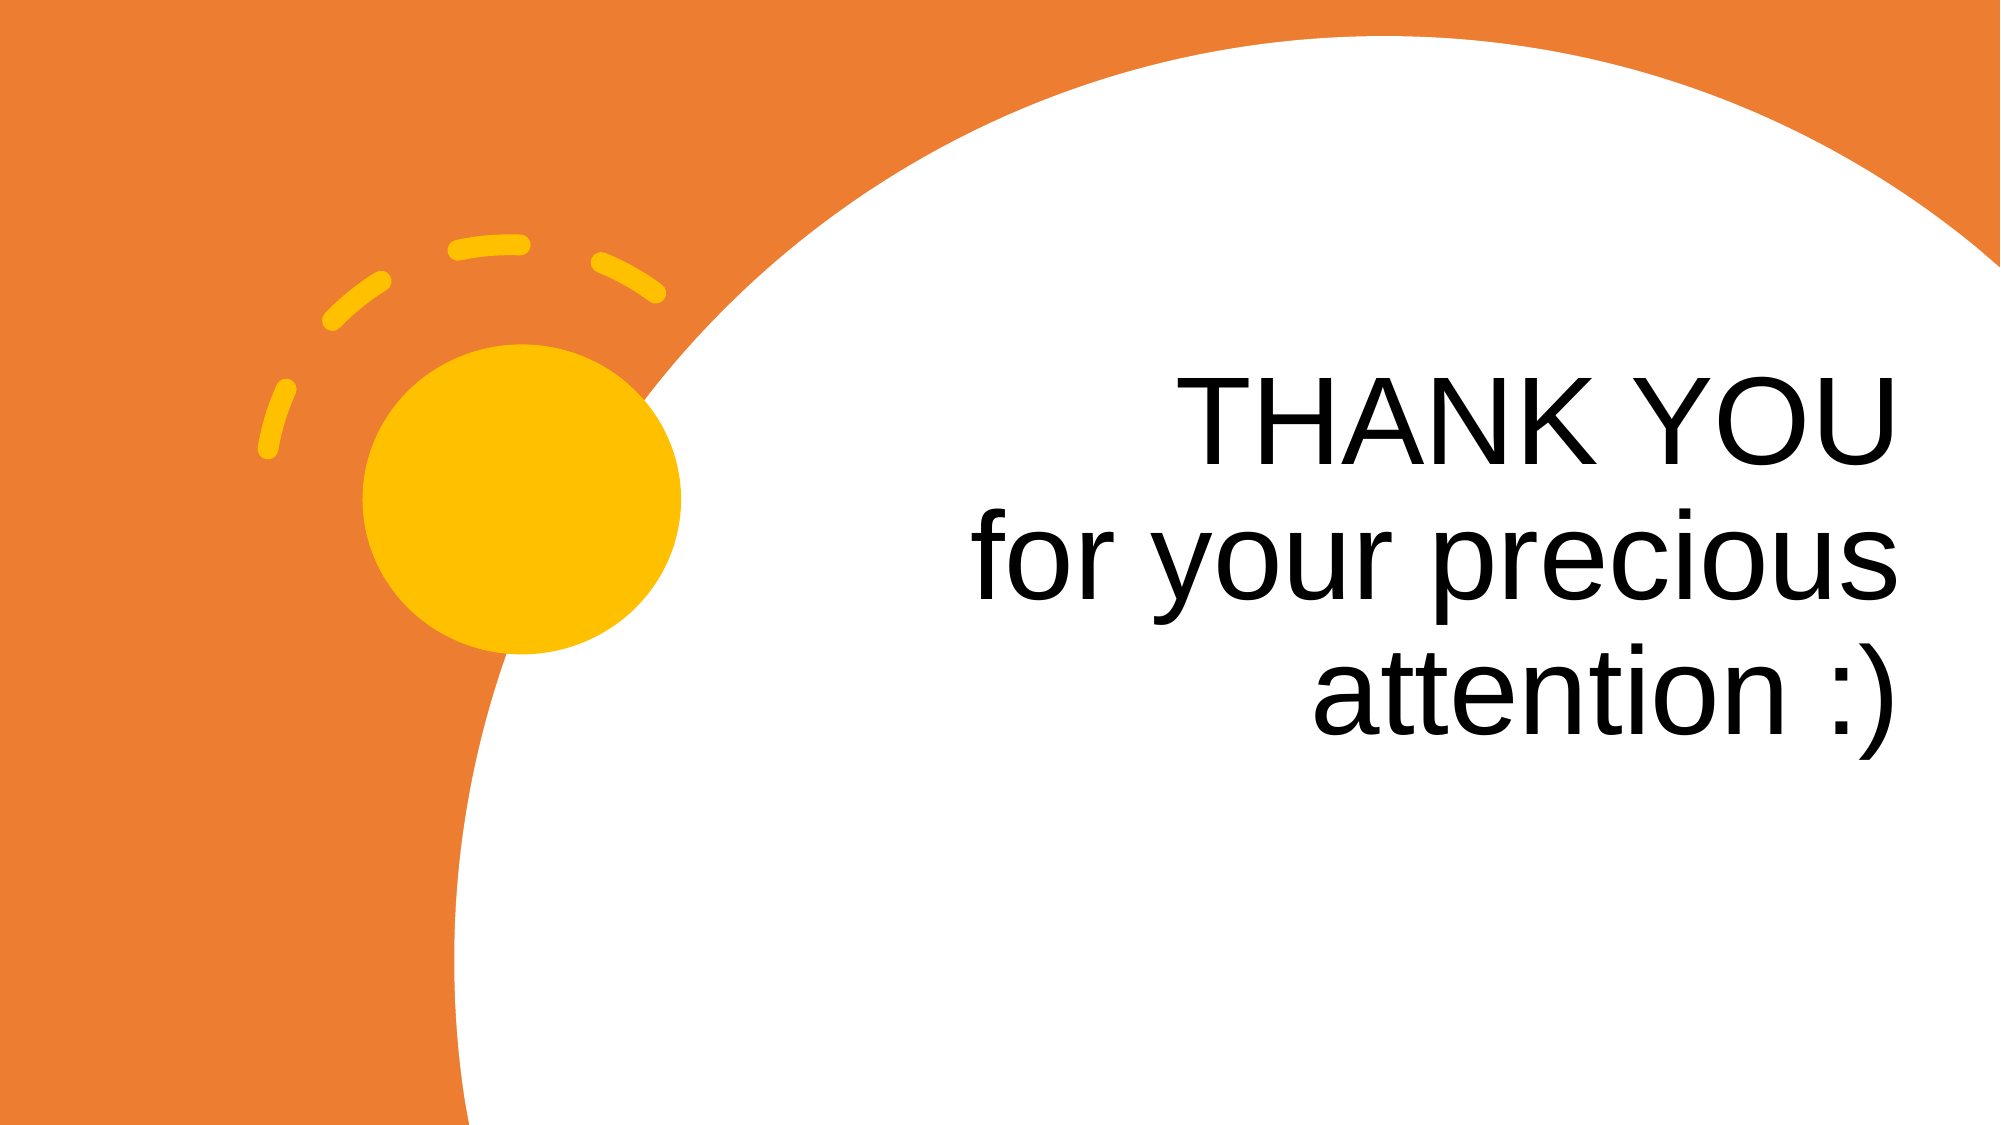

# THANK YOU for your precious attention :)